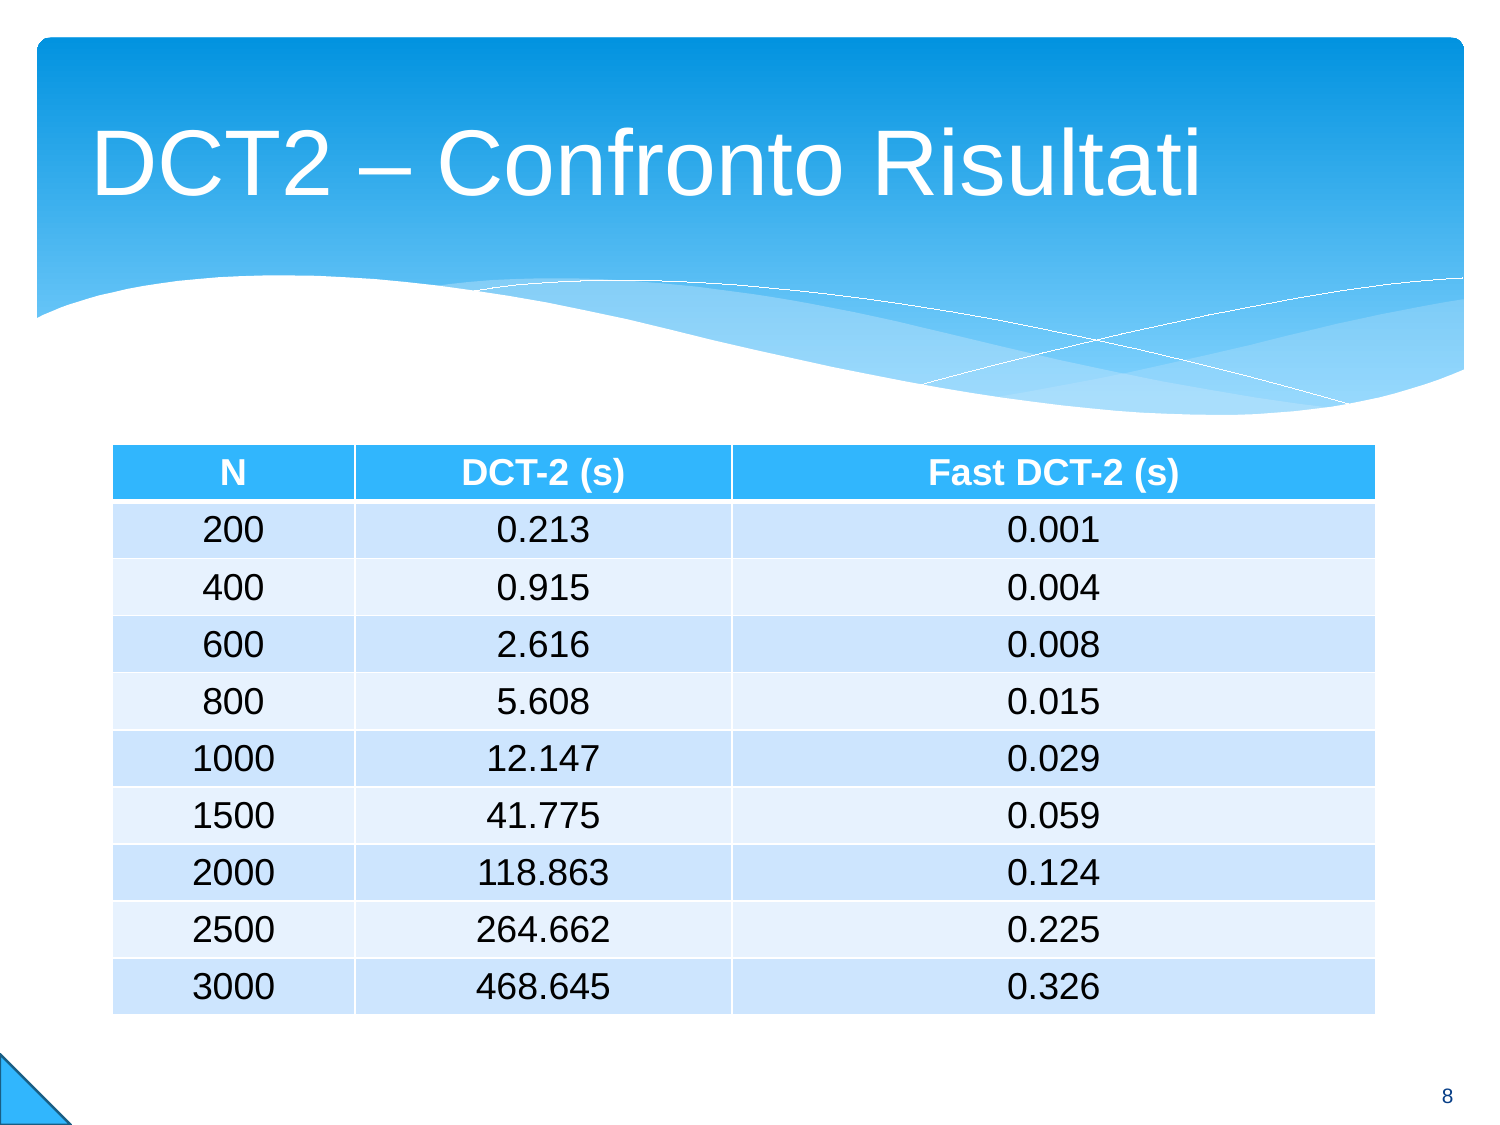

# DCT2 – Confronto Risultati
| N | DCT-2 (s) | Fast DCT-2 (s) |
| --- | --- | --- |
| 200 | 0.213 | 0.001 |
| 400 | 0.915 | 0.004 |
| 600 | 2.616 | 0.008 |
| 800 | 5.608 | 0.015 |
| 1000 | 12.147 | 0.029 |
| 1500 | 41.775 | 0.059 |
| 2000 | 118.863 | 0.124 |
| 2500 | 264.662 | 0.225 |
| 3000 | 468.645 | 0.326 |

8